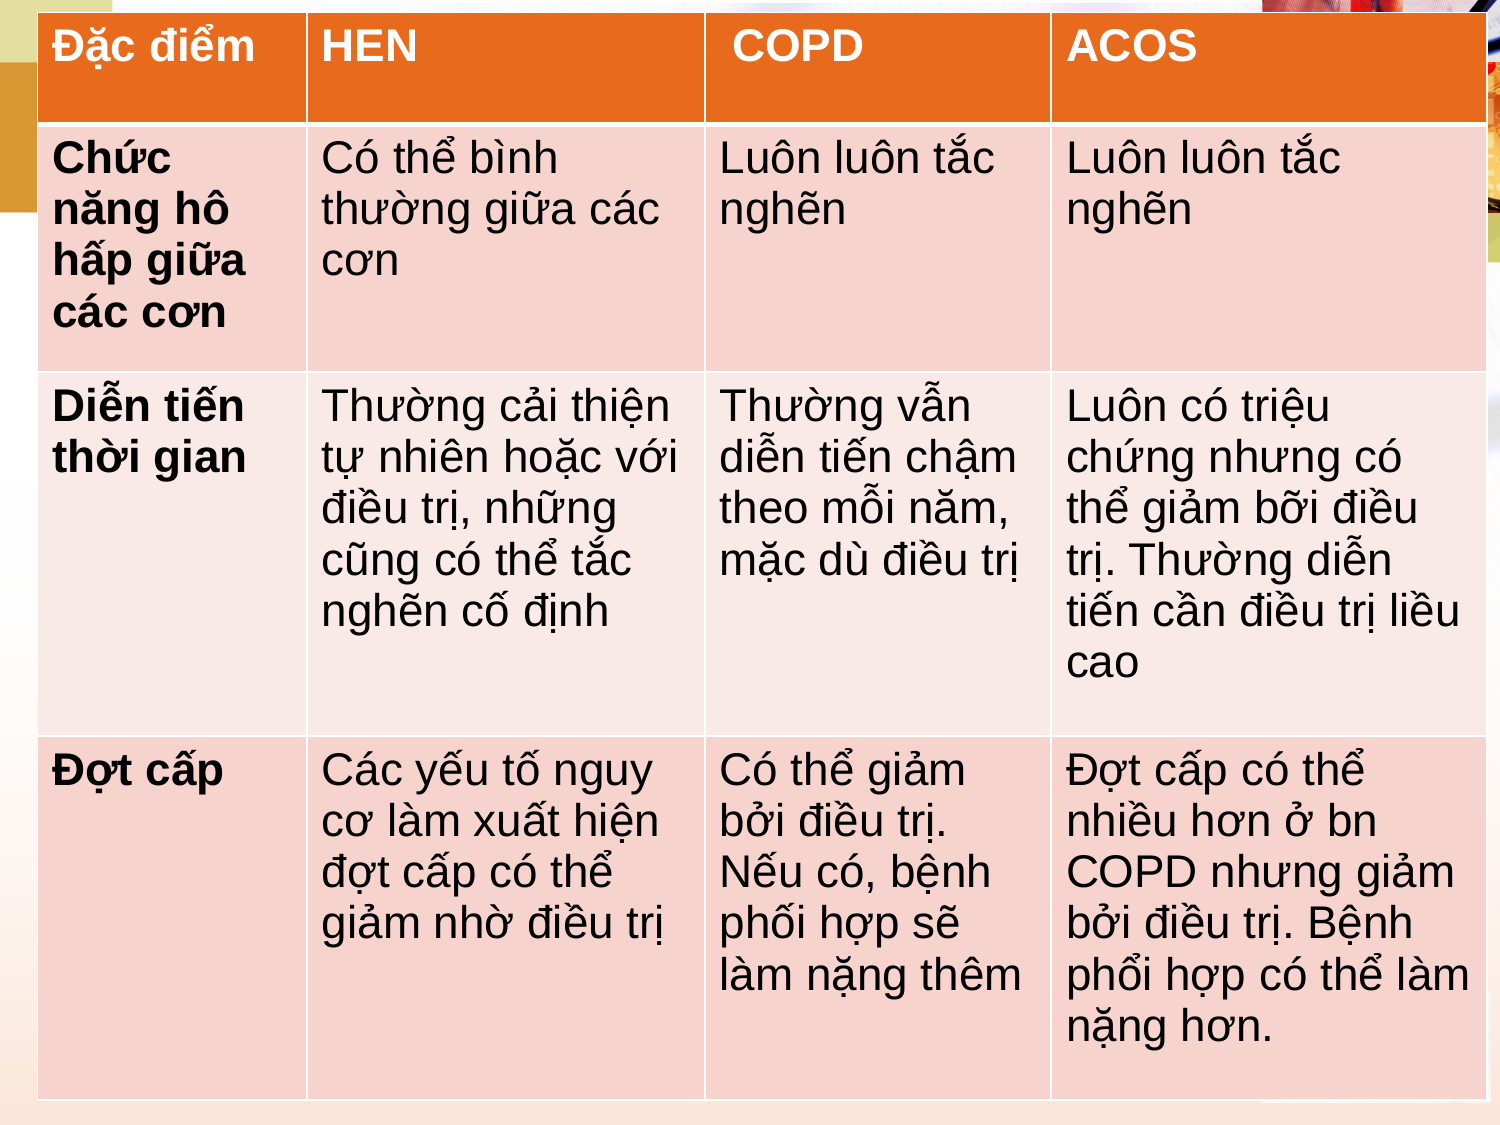

| Đặc điểm | HEN | COPD | ACOS |
| --- | --- | --- | --- |
| Chức năng hô hấp giữa các cơn | Có thể bình thường giữa các cơn | Luôn luôn tắc nghẽn | Luôn luôn tắc nghẽn |
| Diễn tiến thời gian | Thường cải thiện tự nhiên hoặc với điều trị, những cũng có thể tắc nghẽn cố định | Thường vẫn diễn tiến chậm theo mỗi năm, mặc dù điều trị | Luôn có triệu chứng nhưng có thể giảm bỡi điều trị. Thường diễn tiến cần điều trị liều cao |
| Đợt cấp | Các yếu tố nguy cơ làm xuất hiện đợt cấp có thể giảm nhờ điều trị | Có thể giảm bởi điều trị. Nếu có, bệnh phối hợp sẽ làm nặng thêm | Đợt cấp có thể nhiều hơn ở bn COPD nhưng giảm bởi điều trị. Bệnh phổi hợp có thể làm nặng hơn. |